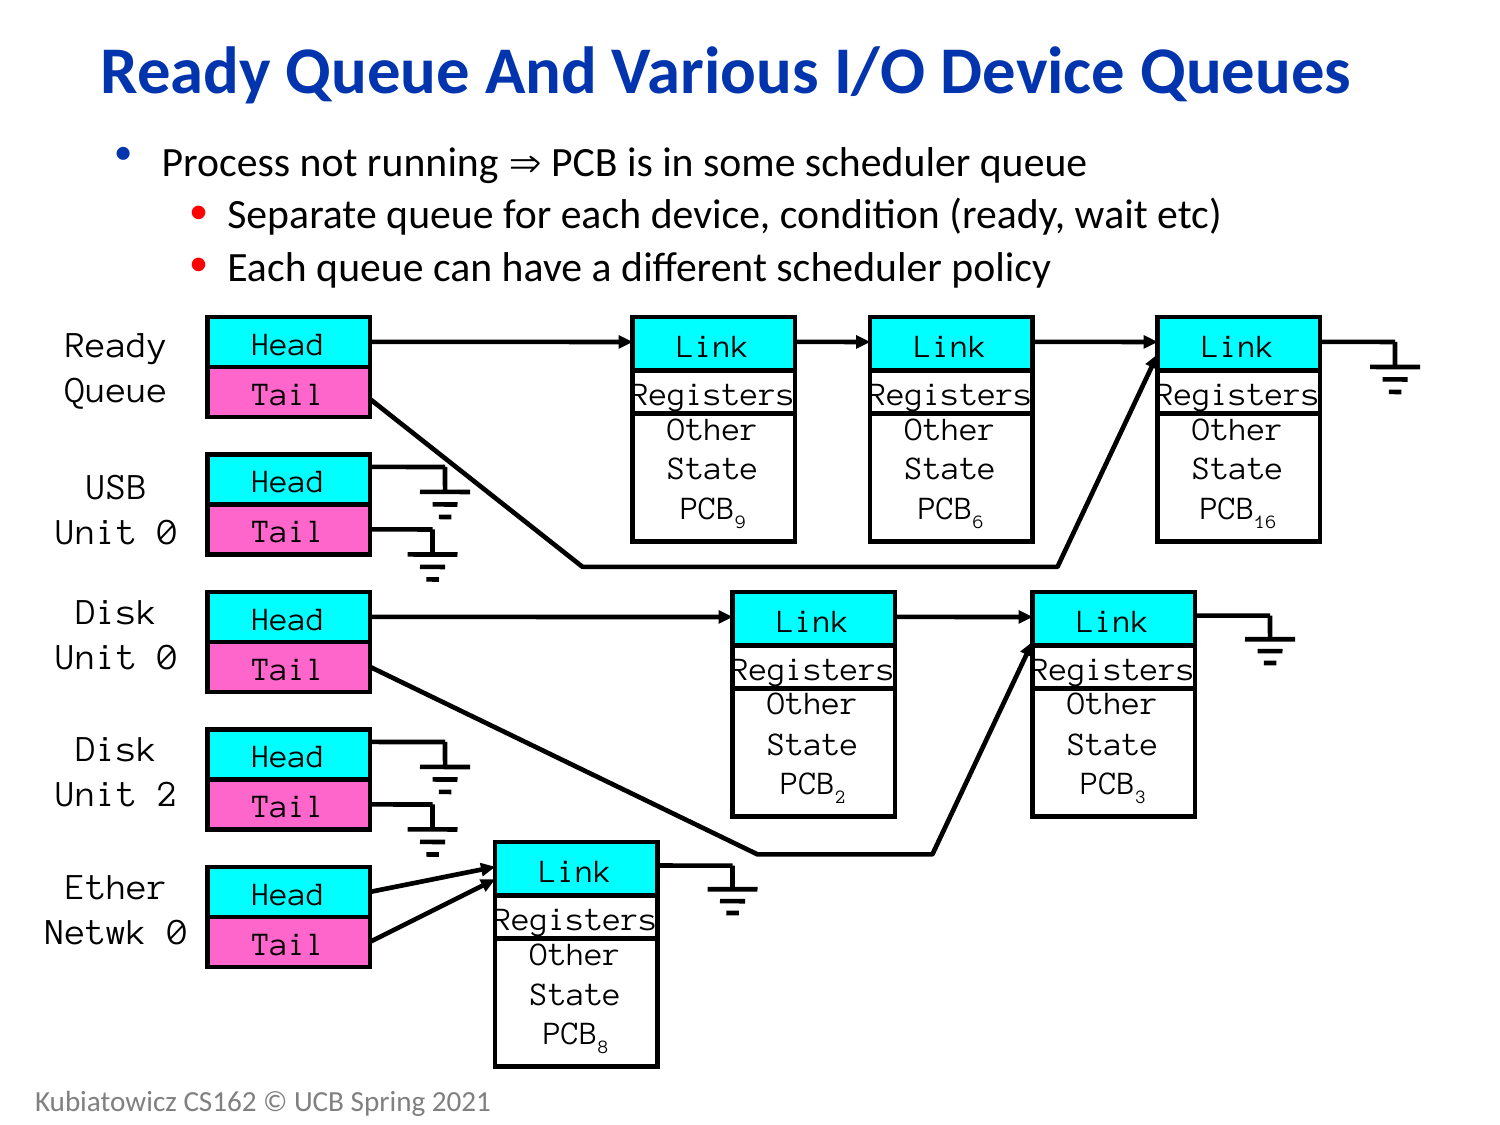

# Ready Queue And Various I/O Device Queues
Process not running ⇒ PCB is in some scheduler queue
Separate queue for each device, condition (ready, wait etc)
Each queue can have a different scheduler policy
Ready
Queue
Head
Tail
USB
Unit 0
Head
Tail
Disk
Unit 0
Head
Tail
Disk
Unit 2
Head
Tail
Ether
Netwk 0
Head
Tail

Other
State
PCB9
Link
Registers

Other
State
PCB6
Link
Registers

Other
State
PCB16
Link
Registers

Other
State
PCB2
Link
Registers

Other
State
PCB3
Link
Registers

Other
State
PCB8
Link
Registers

Kubiatowicz CS162 © UCB Spring 2021